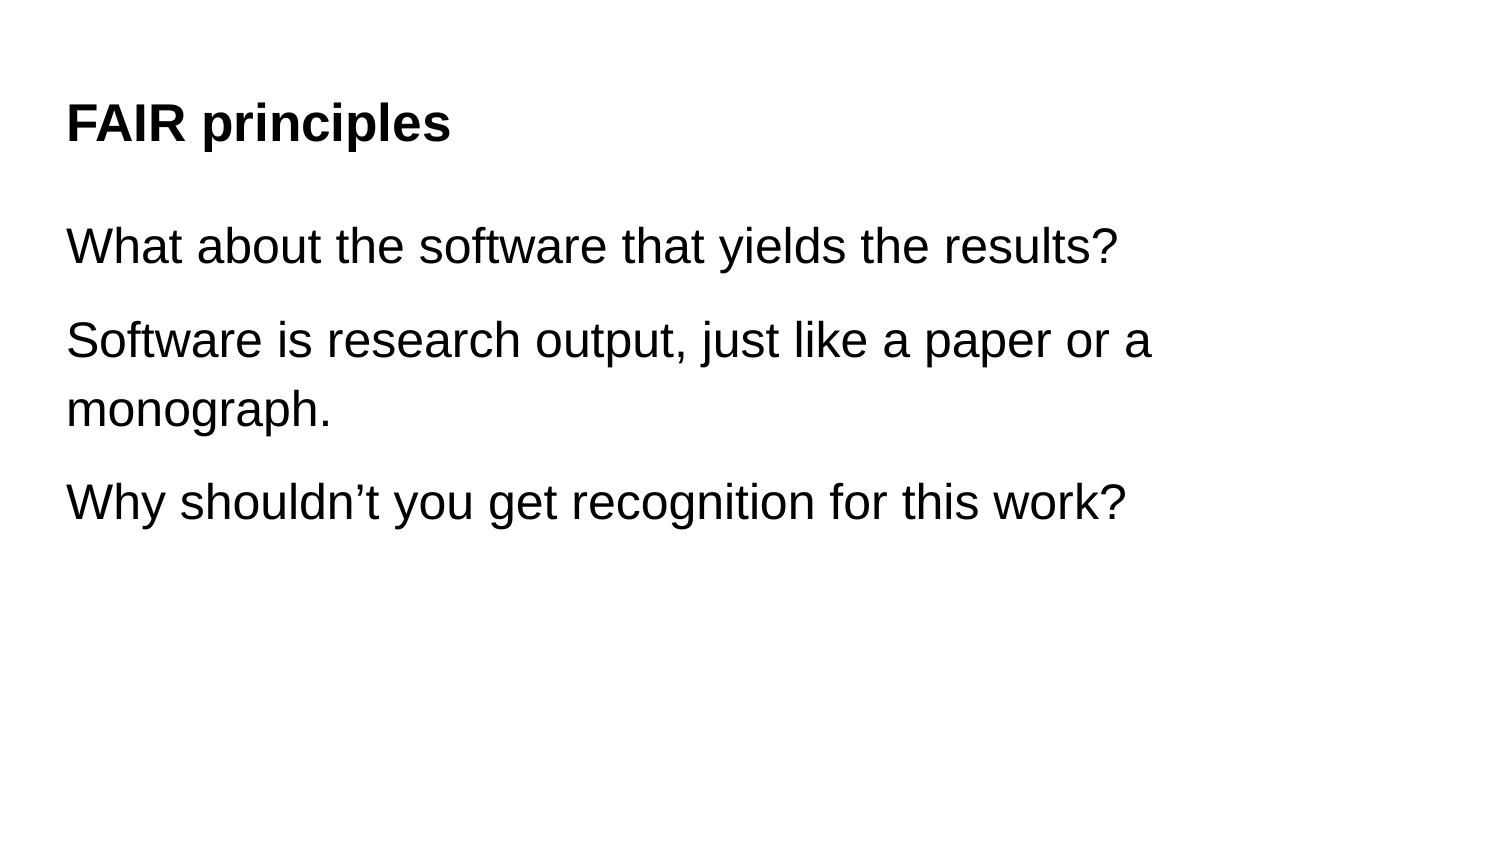

# FAIR principles
What about the software that yields the results?
Software is research output, just like a paper or a monograph.
Why shouldn’t you get recognition for this work?